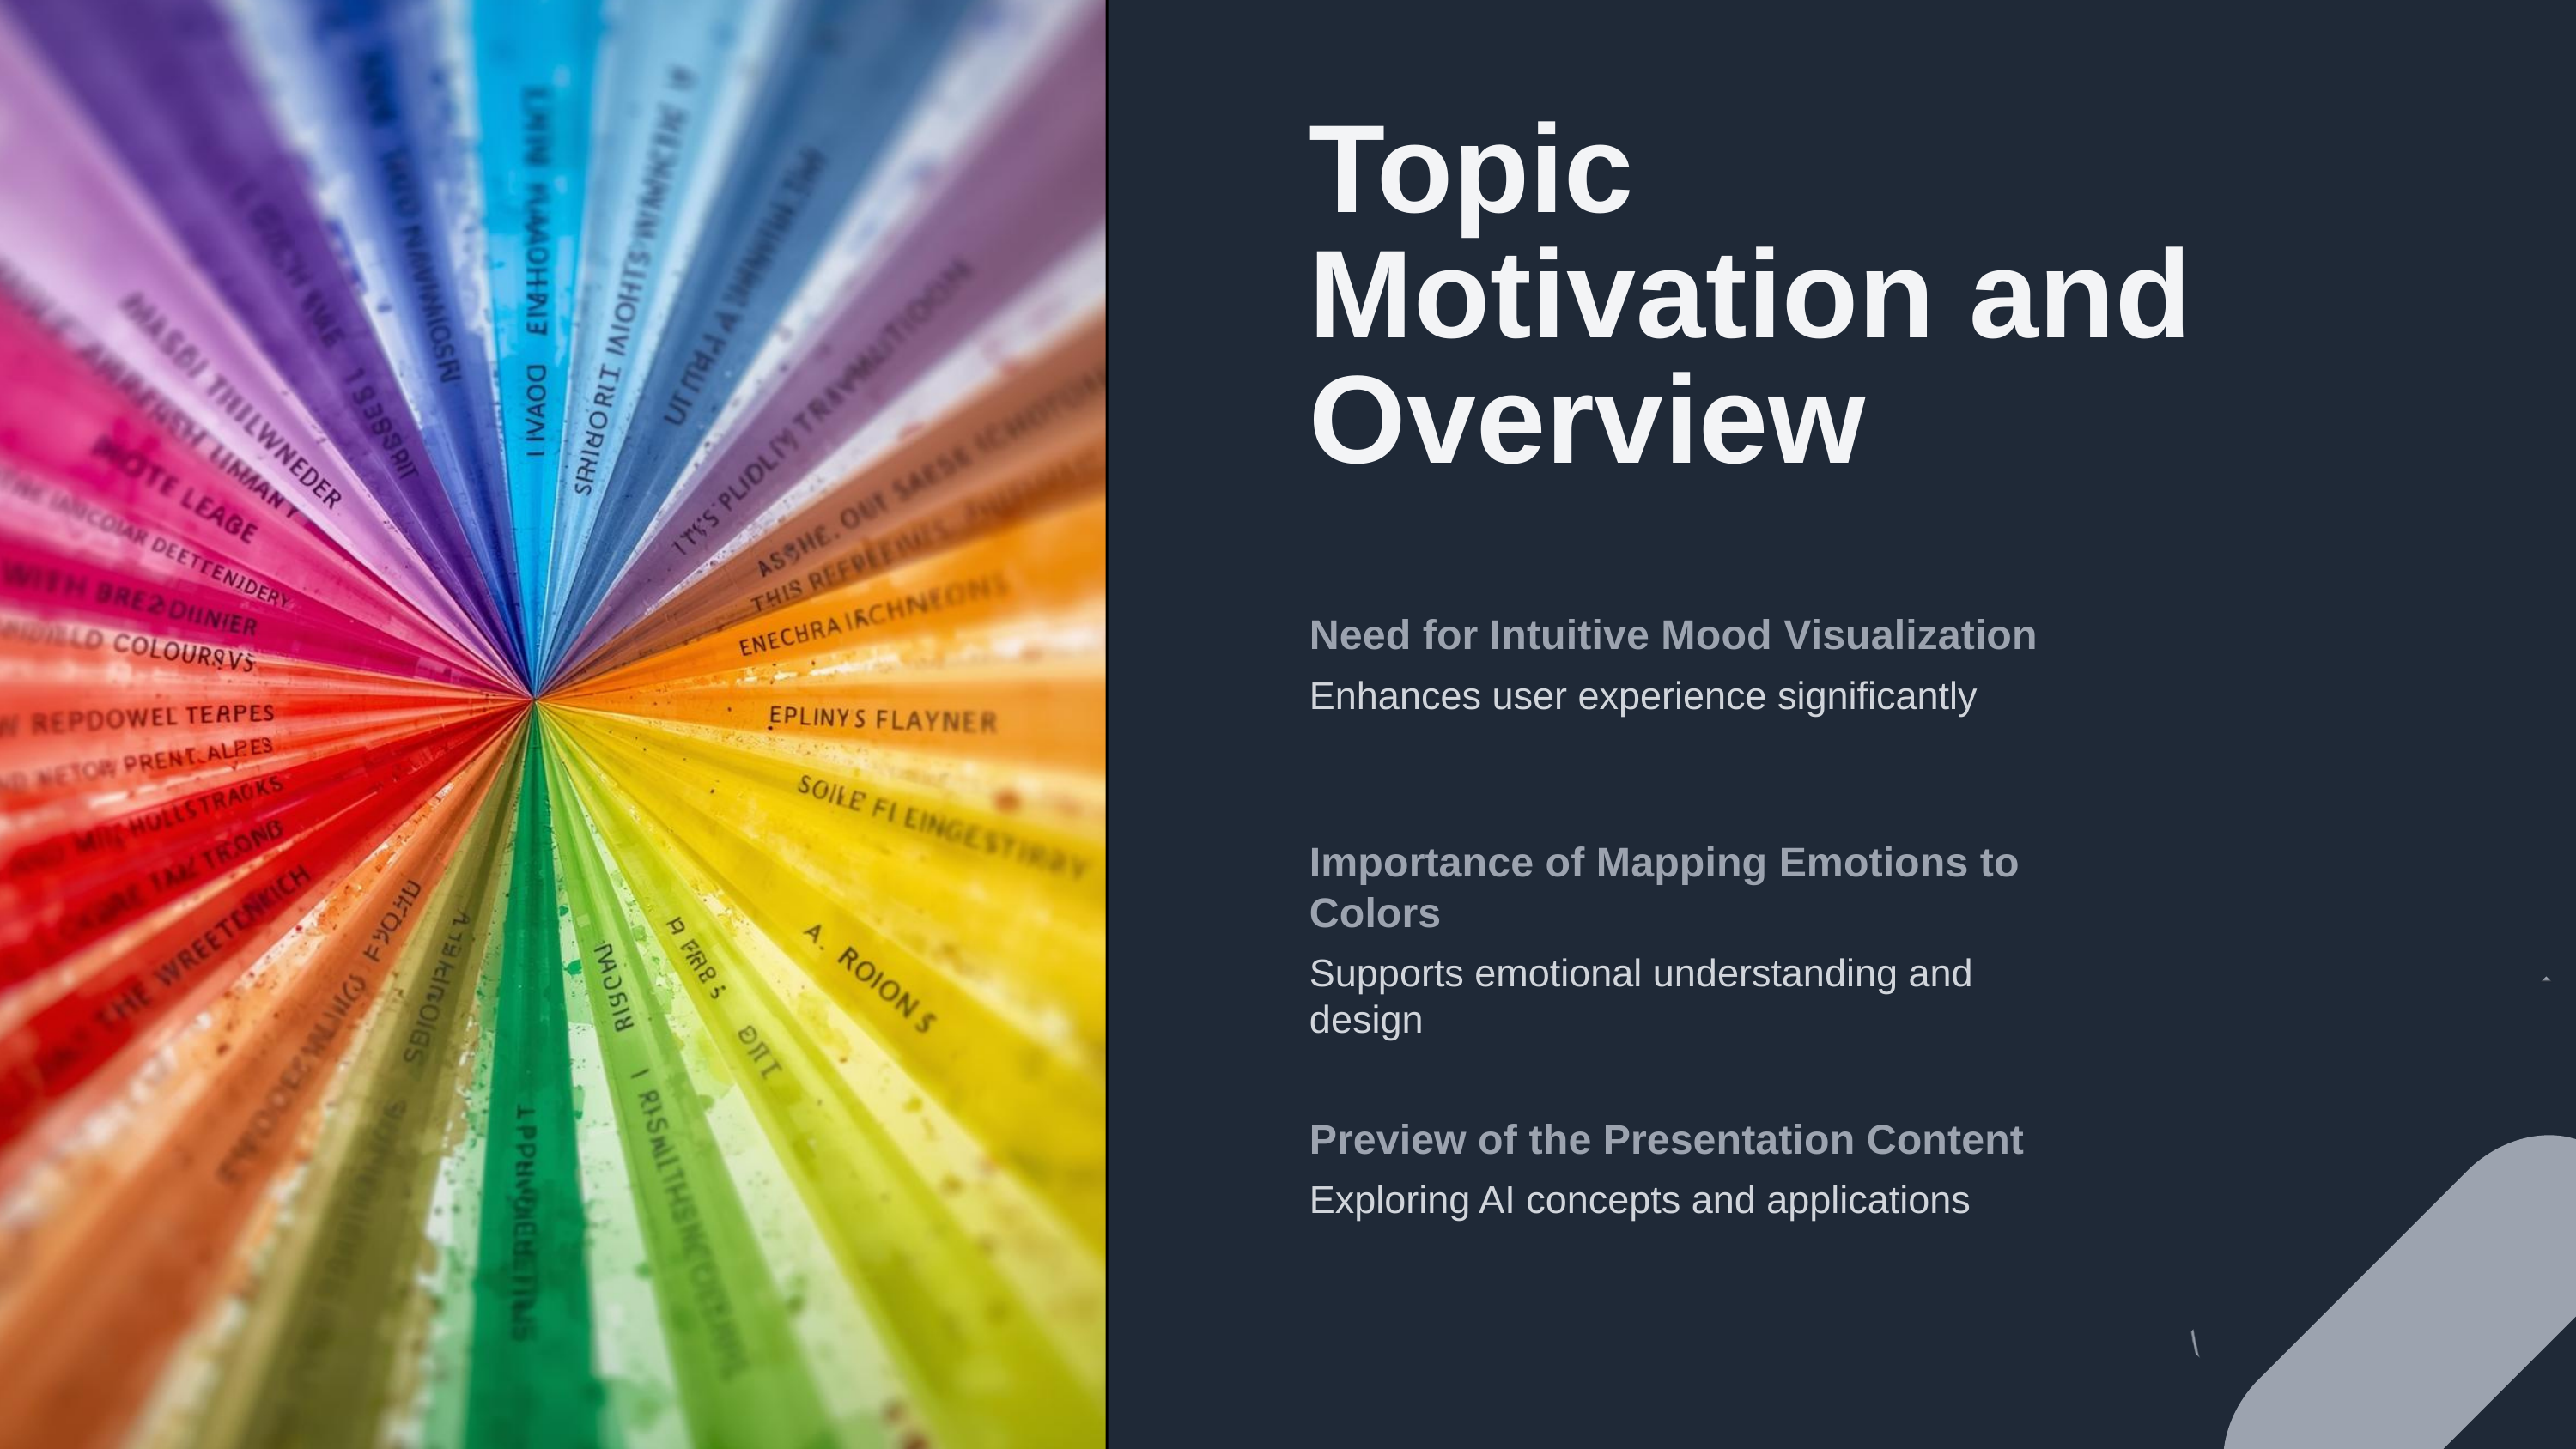

Topic Motivation and Overview
Need for Intuitive Mood Visualization
Enhances user experience significantly
Importance of Mapping Emotions to Colors
Supports emotional understanding and design

Preview of the Presentation Content
Exploring AI concepts and applications